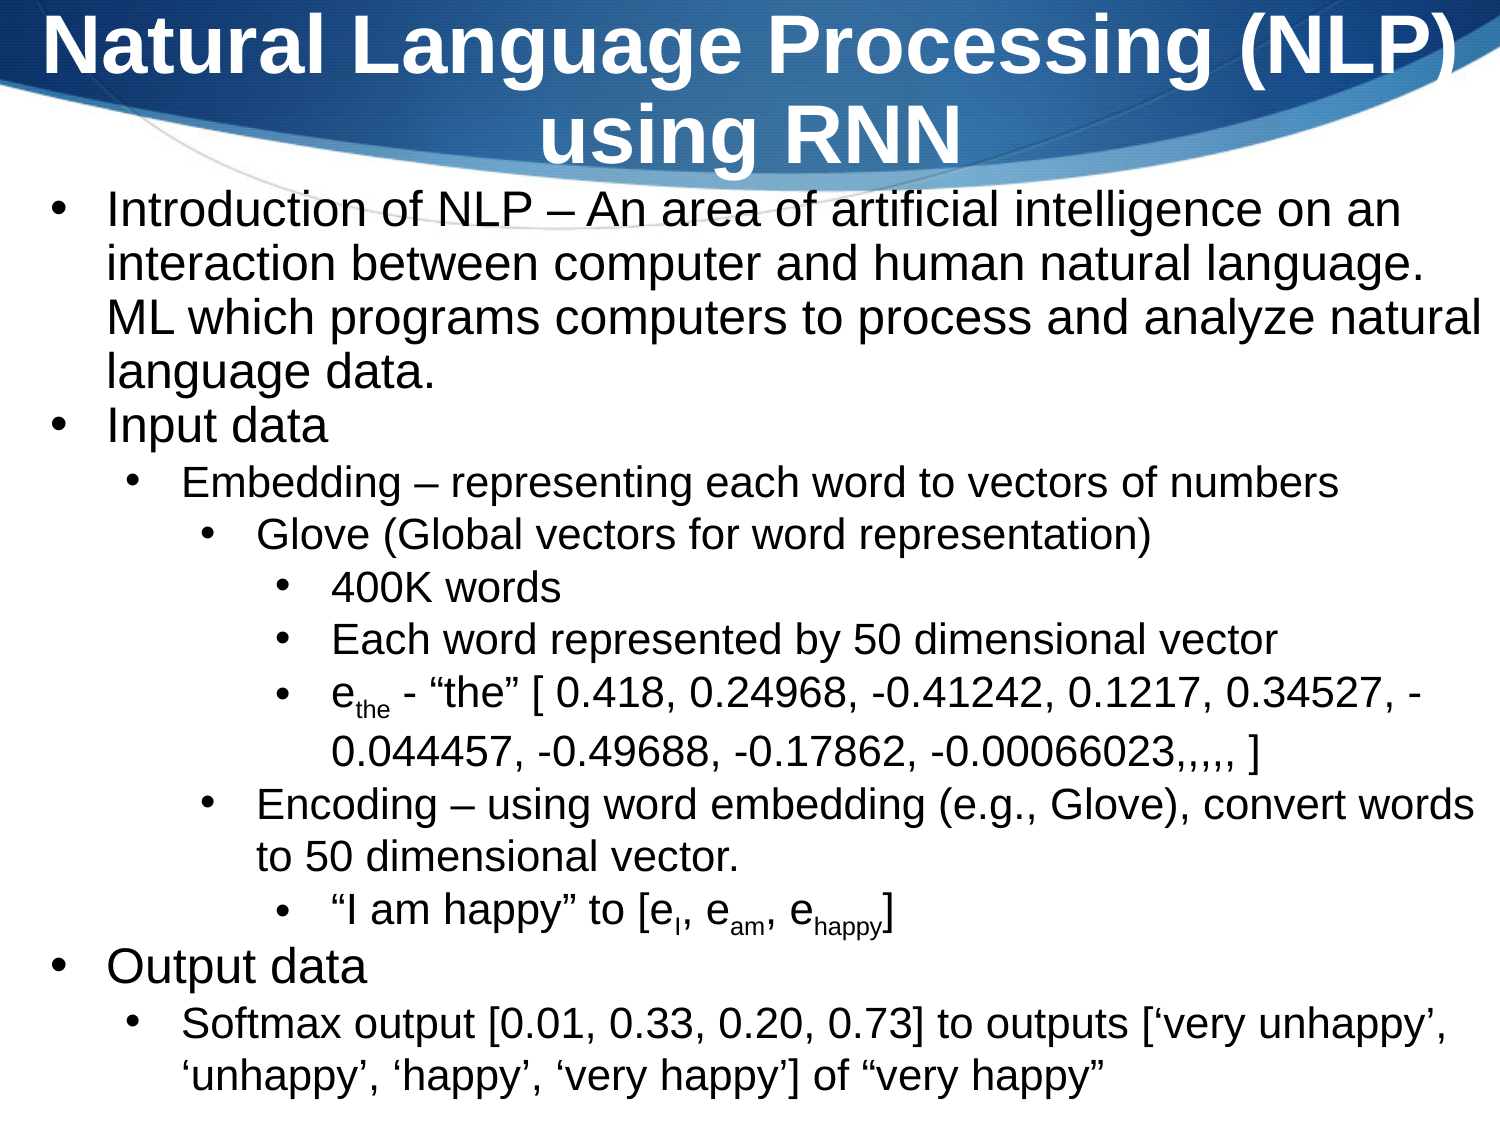

Natural Language Processing (NLP) using RNN
Introduction of NLP – An area of artificial intelligence on an interaction between computer and human natural language.  ML which programs computers to process and analyze natural language data.
Input data
Embedding – representing each word to vectors of numbers
Glove (Global vectors for word representation)
400K words
Each word represented by 50 dimensional vector
ethe - “the” [ 0.418, 0.24968, -0.41242, 0.1217, 0.34527, -0.044457, -0.49688, -0.17862, -0.00066023,,,,, ]
Encoding – using word embedding (e.g., Glove), convert words to 50 dimensional vector.
“I am happy” to [eI, eam, ehappy]
Output data
Softmax output [0.01, 0.33, 0.20, 0.73] to outputs [‘very unhappy’, ‘unhappy’, ‘happy’, ‘very happy’] of “very happy”